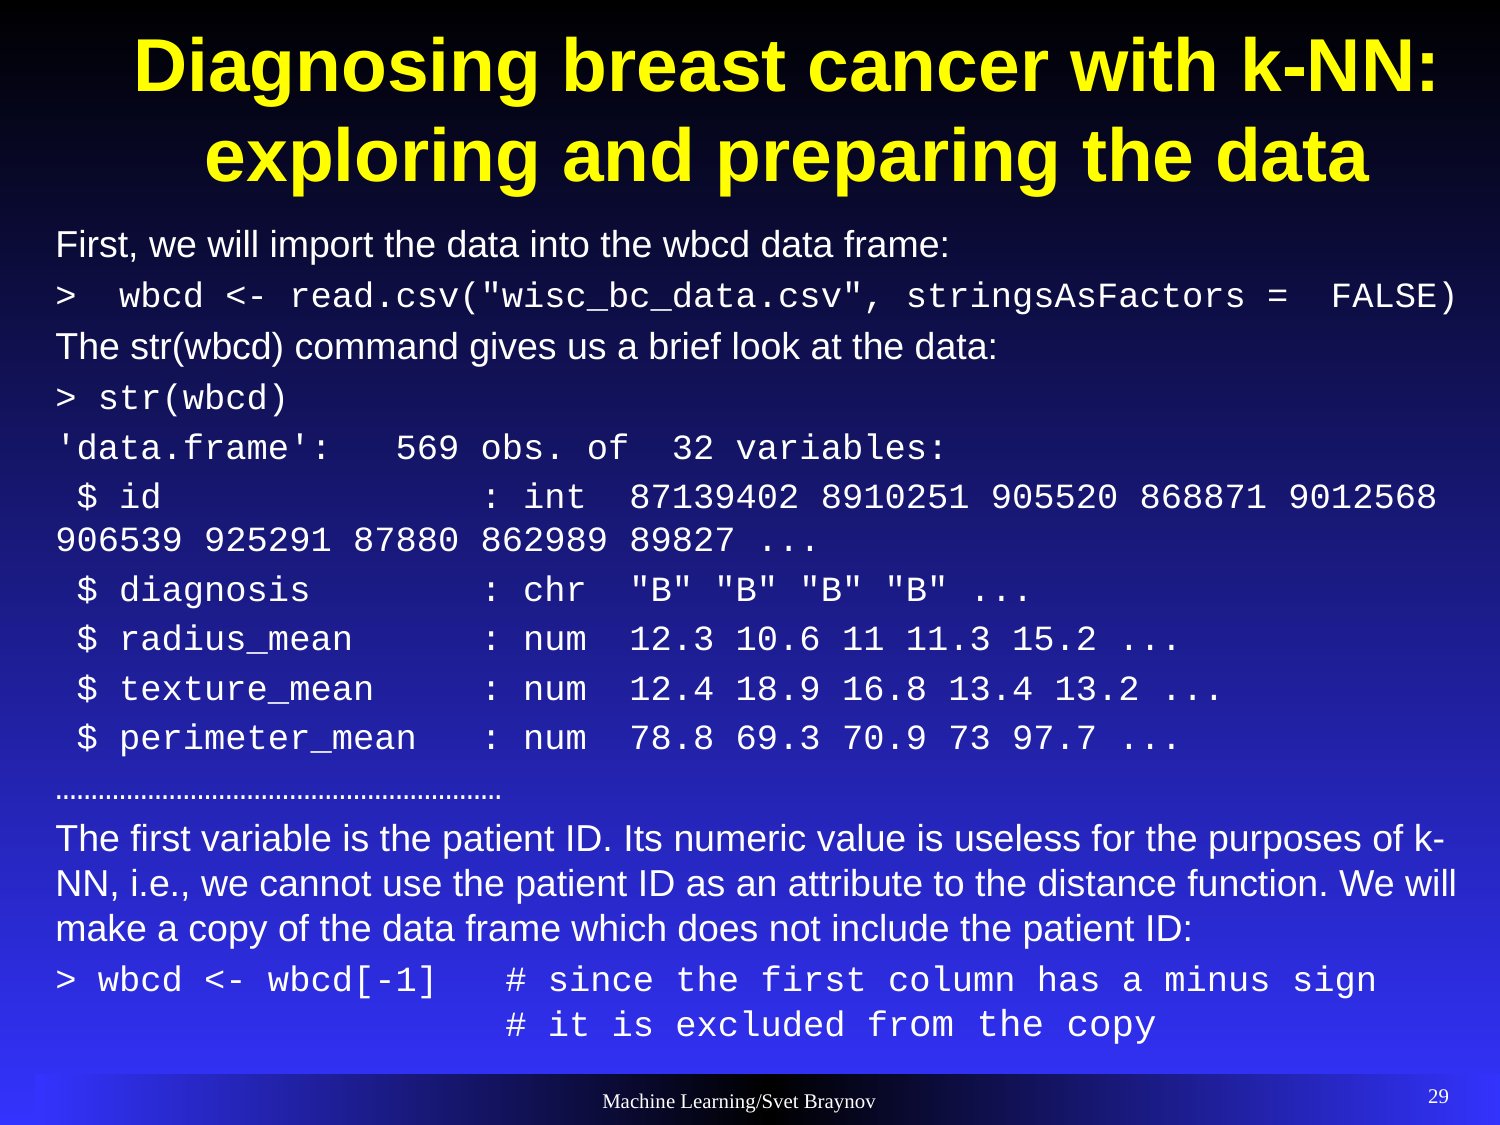

# Diagnosing breast cancer with k-NN: exploring and preparing the data
First, we will import the data into the wbcd data frame:
>  wbcd <- read.csv("wisc_bc_data.csv", stringsAsFactors =  FALSE)
The str(wbcd) command gives us a brief look at the data:
> str(wbcd)
'data.frame':   569 obs. of  32 variables:
 $ id               : int  87139402 8910251 905520 868871 9012568 906539 925291 87880 862989 89827 ...
 $ diagnosis        : chr  "B" "B" "B" "B" ...
 $ radius_mean      : num  12.3 10.6 11 11.3 15.2 ...
 $ texture_mean     : num  12.4 18.9 16.8 13.4 13.2 ...
 $ perimeter_mean   : num  78.8 69.3 70.9 73 97.7 ...
………………………………………………………
The first variable is the patient ID. Its numeric value is useless for the purposes of k-NN, i.e., we cannot use the patient ID as an attribute to the distance function. We will make a copy of the data frame which does not include the patient ID:
> wbcd <- wbcd[-1]	# since the first column has a minus sign
			# it is excluded from the copy
29